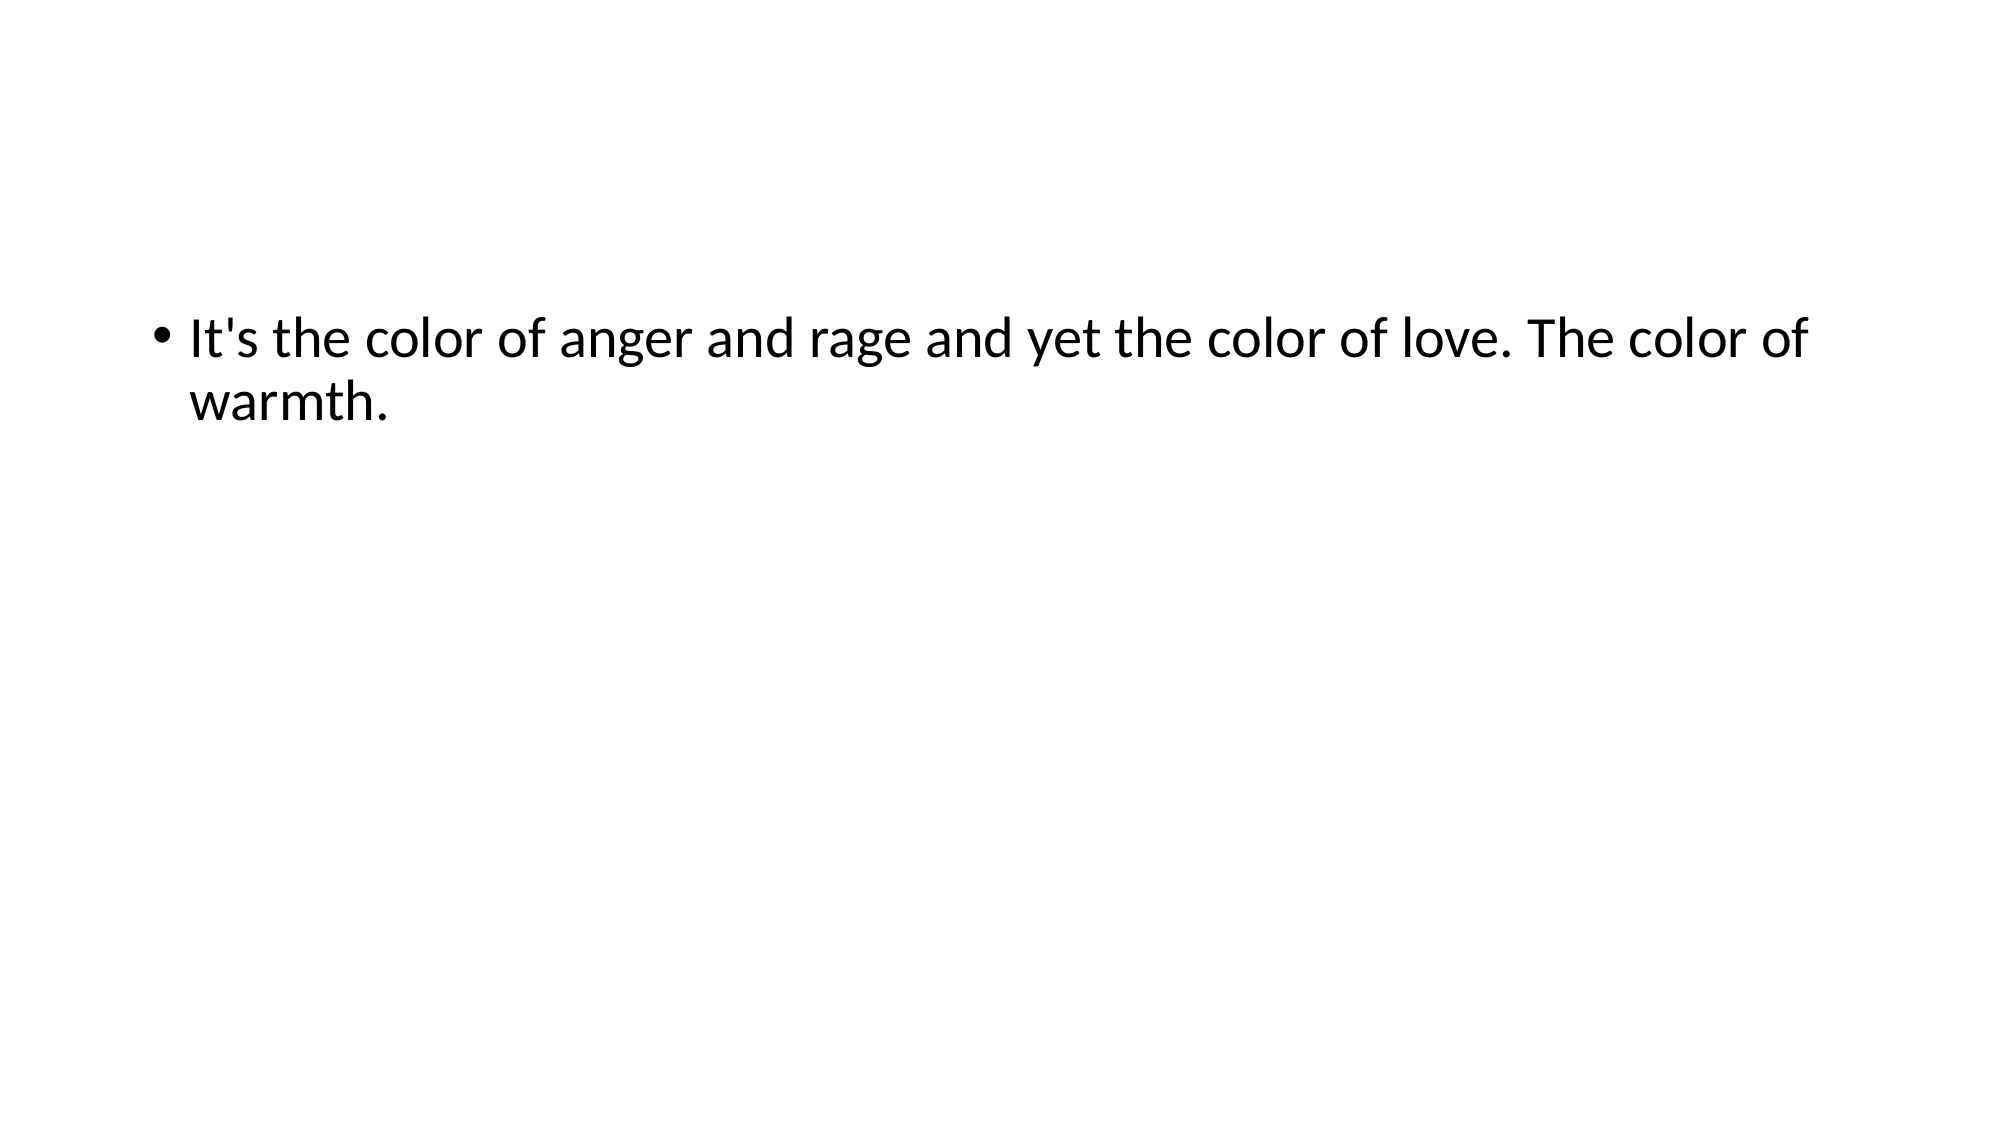

#
It's the color of anger and rage and yet the color of love. The color of warmth.